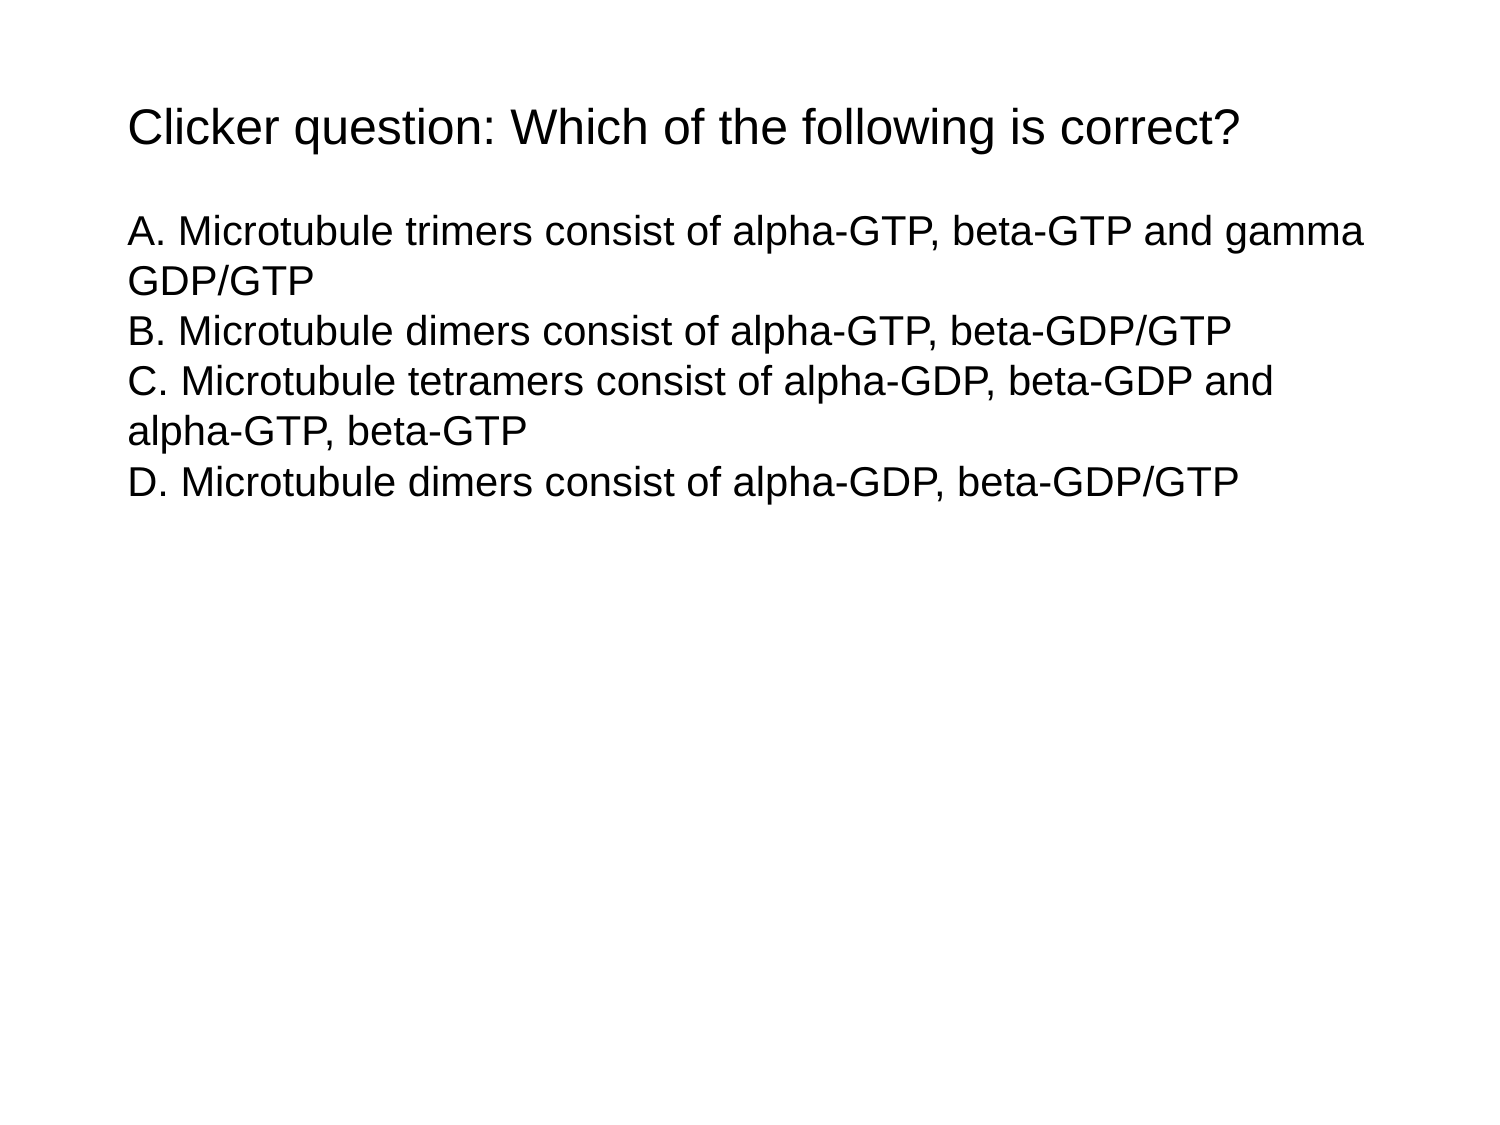

Clicker question: Which of the following is correct?

A. Microtubule trimers consist of alpha-GTP, beta-GTP and gamma GDP/GTP
B. Microtubule dimers consist of alpha-GTP, beta-GDP/GTP
C. Microtubule tetramers consist of alpha-GDP, beta-GDP and alpha-GTP, beta-GTP
D. Microtubule dimers consist of alpha-GDP, beta-GDP/GTP